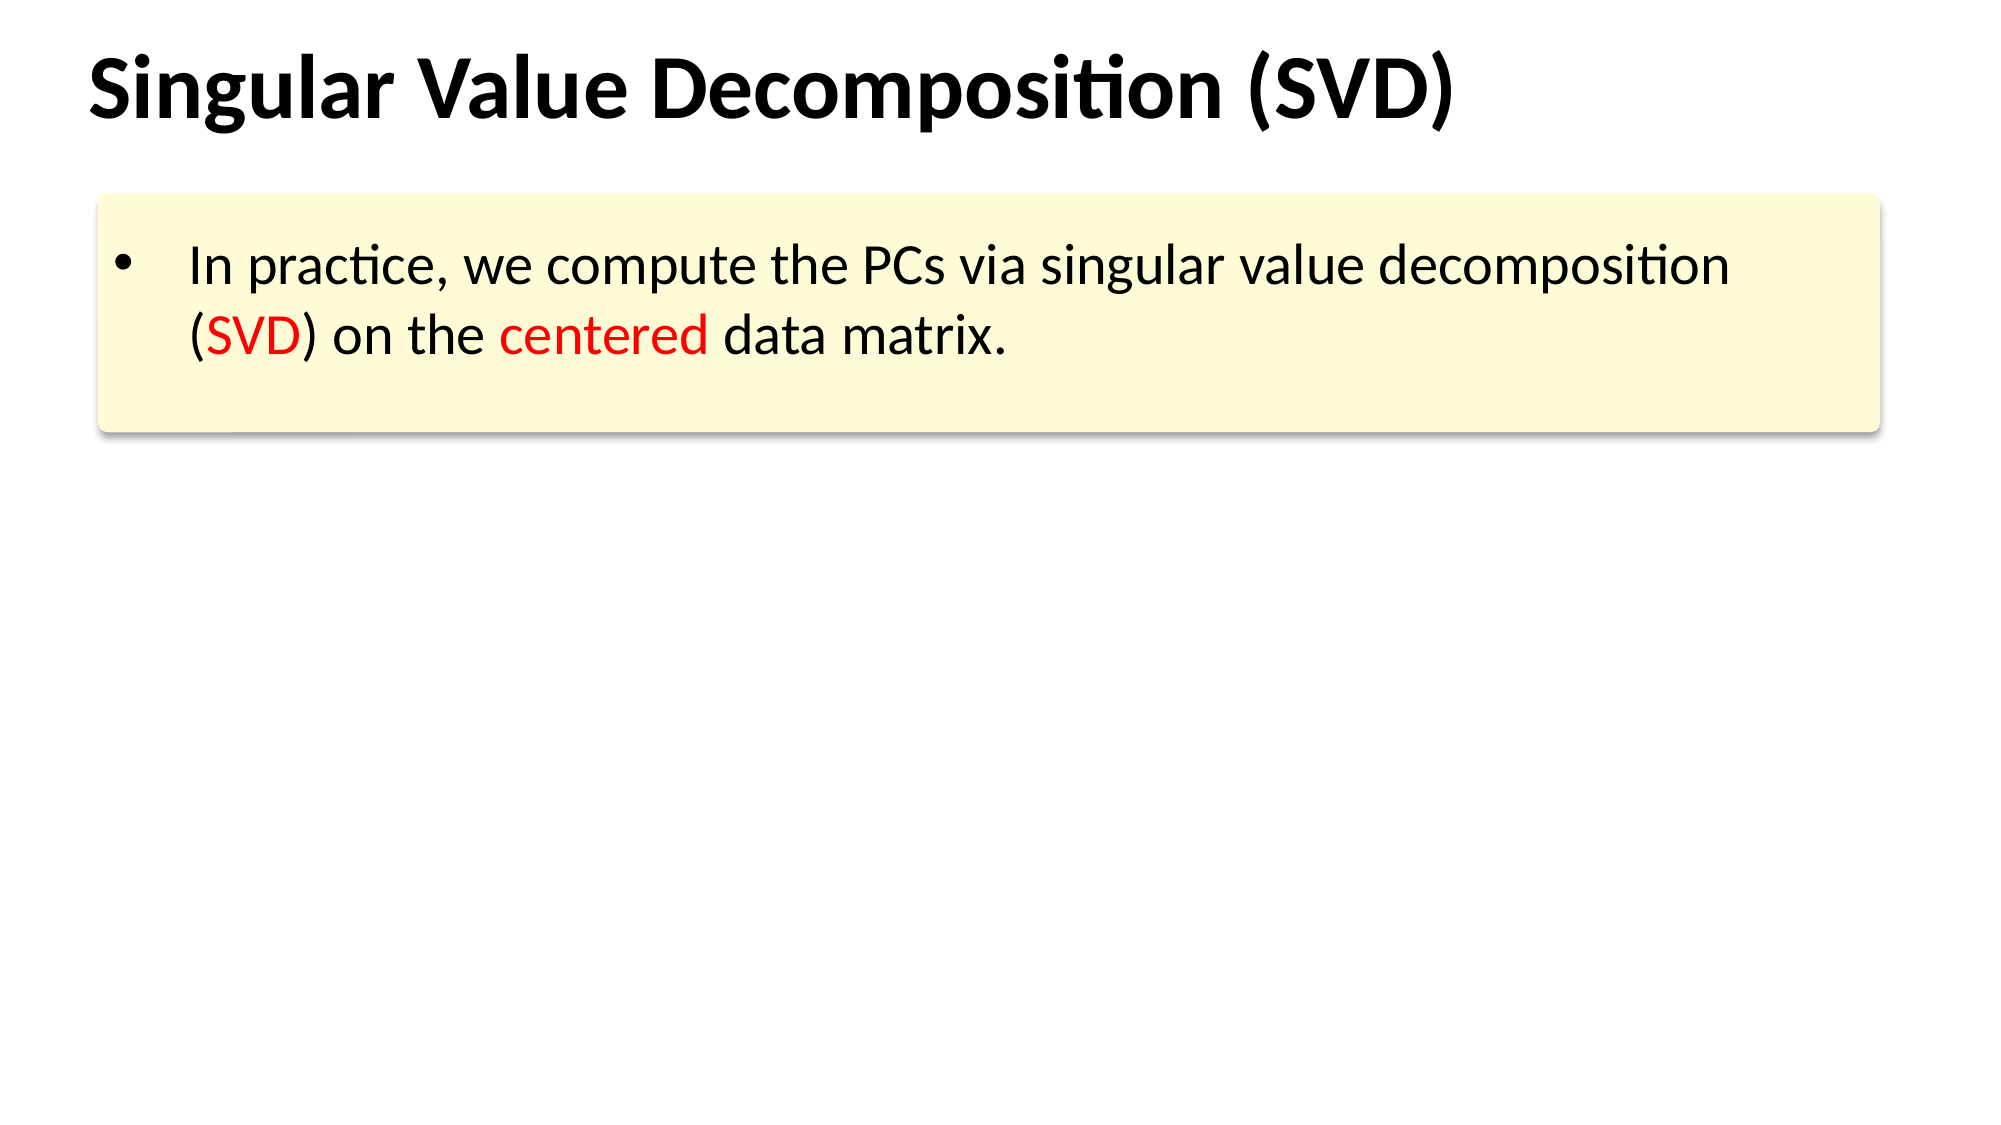

Singular Value Decomposition (SVD)

In practice, we compute the PCs via singular value decomposition (SVD) on the centered data matrix.